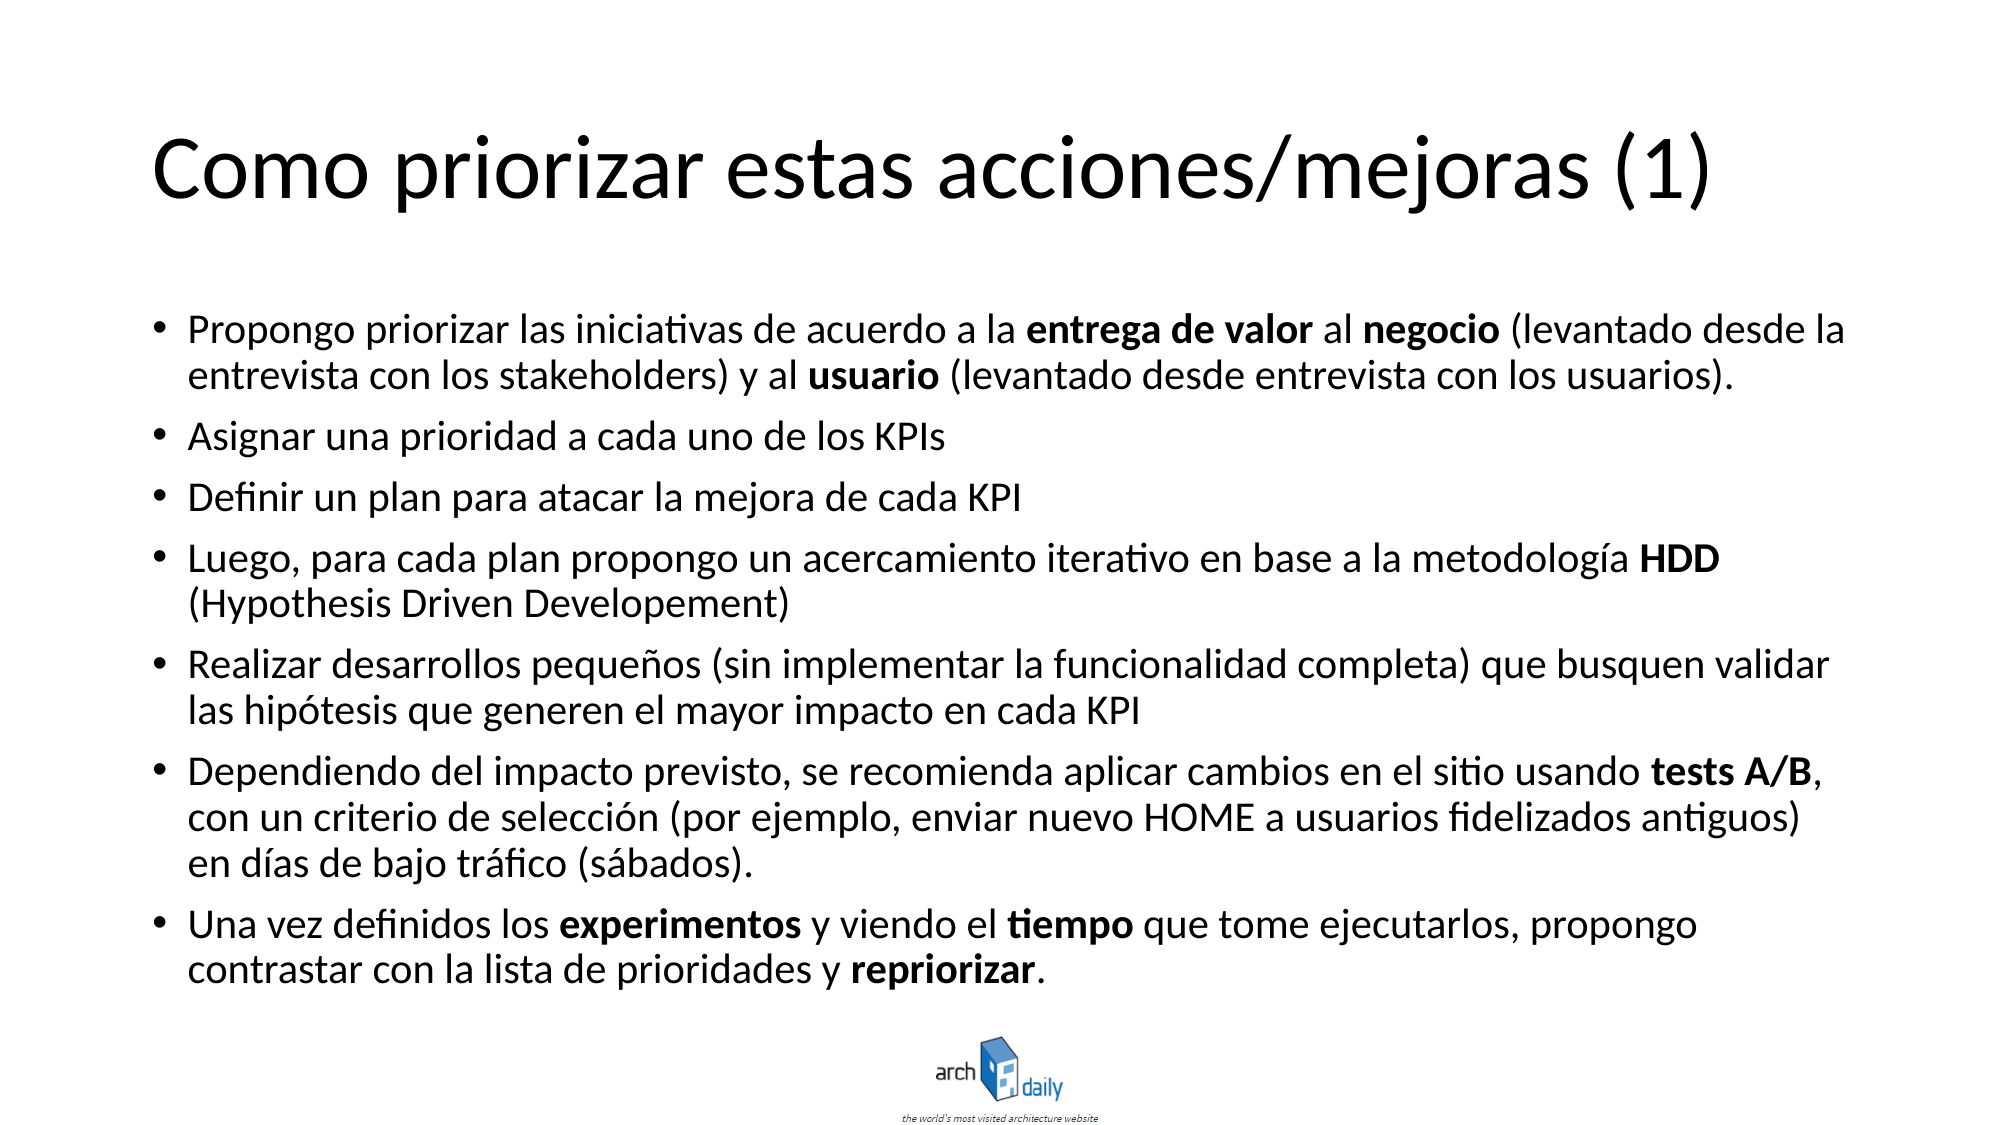

# Como priorizar estas acciones/mejoras (1)
Propongo priorizar las iniciativas de acuerdo a la entrega de valor al negocio (levantado desde la entrevista con los stakeholders) y al usuario (levantado desde entrevista con los usuarios).
Asignar una prioridad a cada uno de los KPIs
Definir un plan para atacar la mejora de cada KPI
Luego, para cada plan propongo un acercamiento iterativo en base a la metodología HDD (Hypothesis Driven Developement)
Realizar desarrollos pequeños (sin implementar la funcionalidad completa) que busquen validar las hipótesis que generen el mayor impacto en cada KPI
Dependiendo del impacto previsto, se recomienda aplicar cambios en el sitio usando tests A/B, con un criterio de selección (por ejemplo, enviar nuevo HOME a usuarios fidelizados antiguos) en días de bajo tráfico (sábados).
Una vez definidos los experimentos y viendo el tiempo que tome ejecutarlos, propongo contrastar con la lista de prioridades y repriorizar.